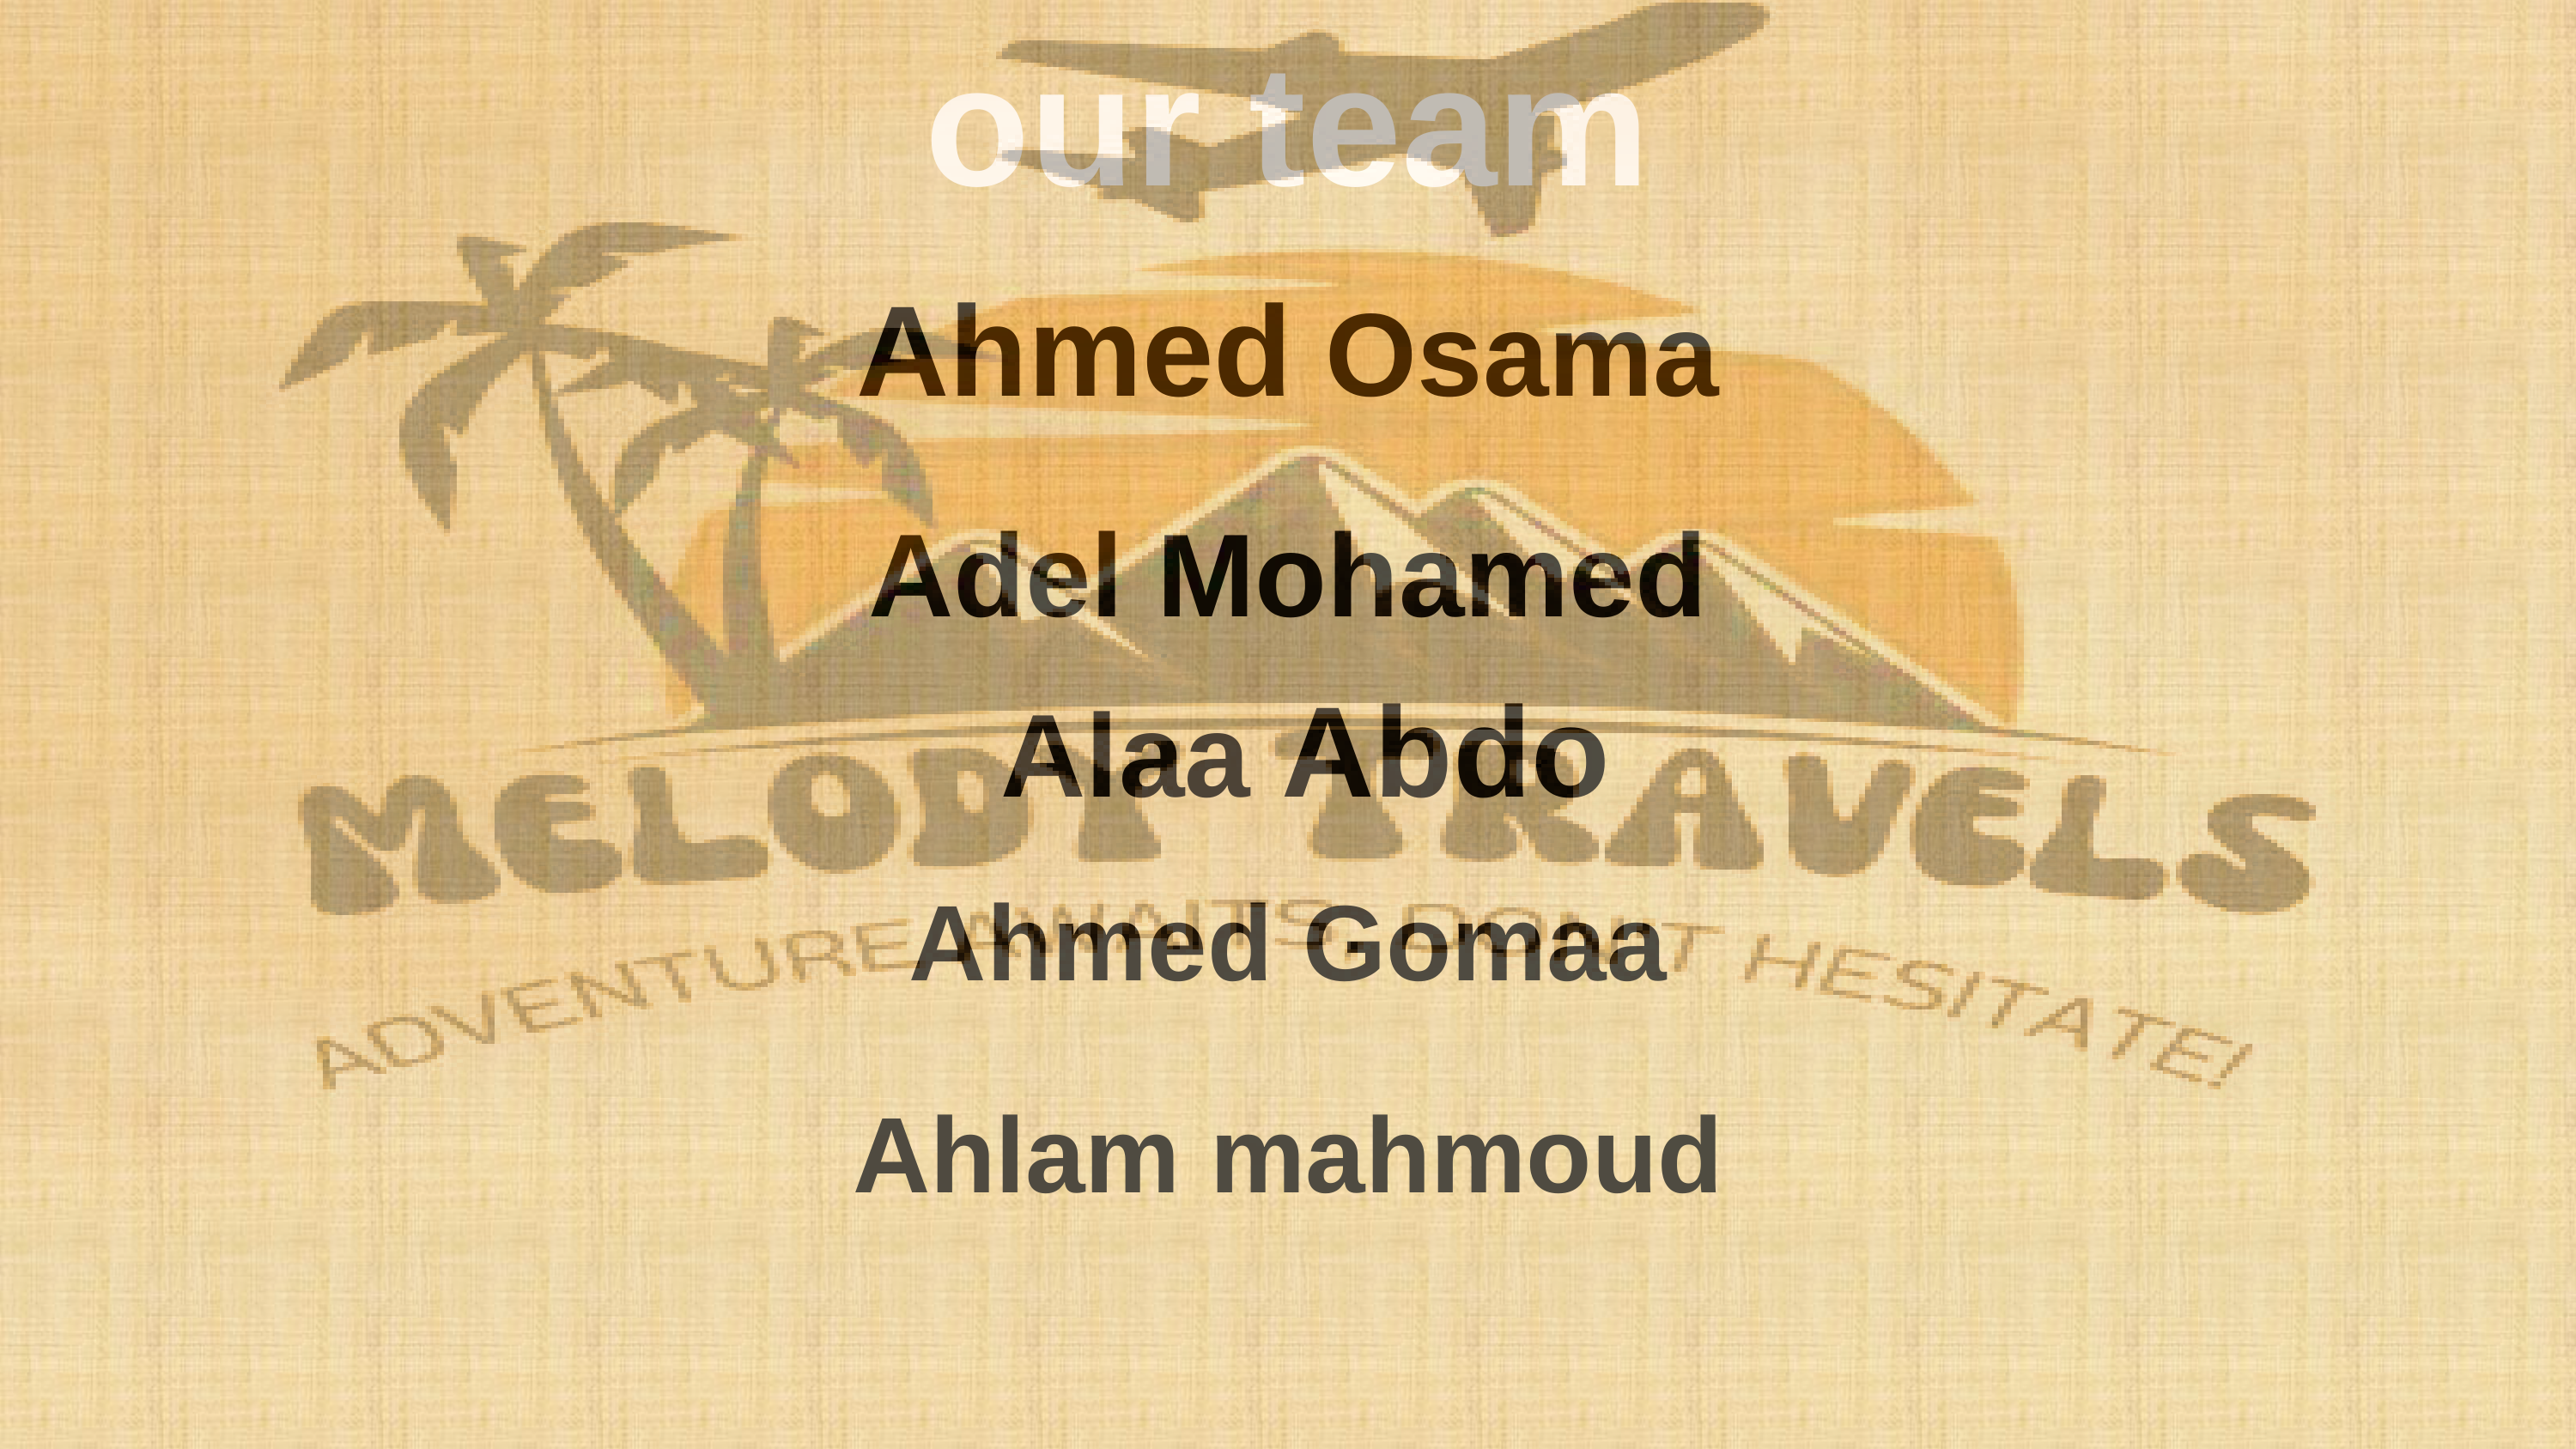

our team

Ahmed Osama
Adel Mohamed
 Alaa Abdo
Ahmed Gomaa
Ahlam mahmoud